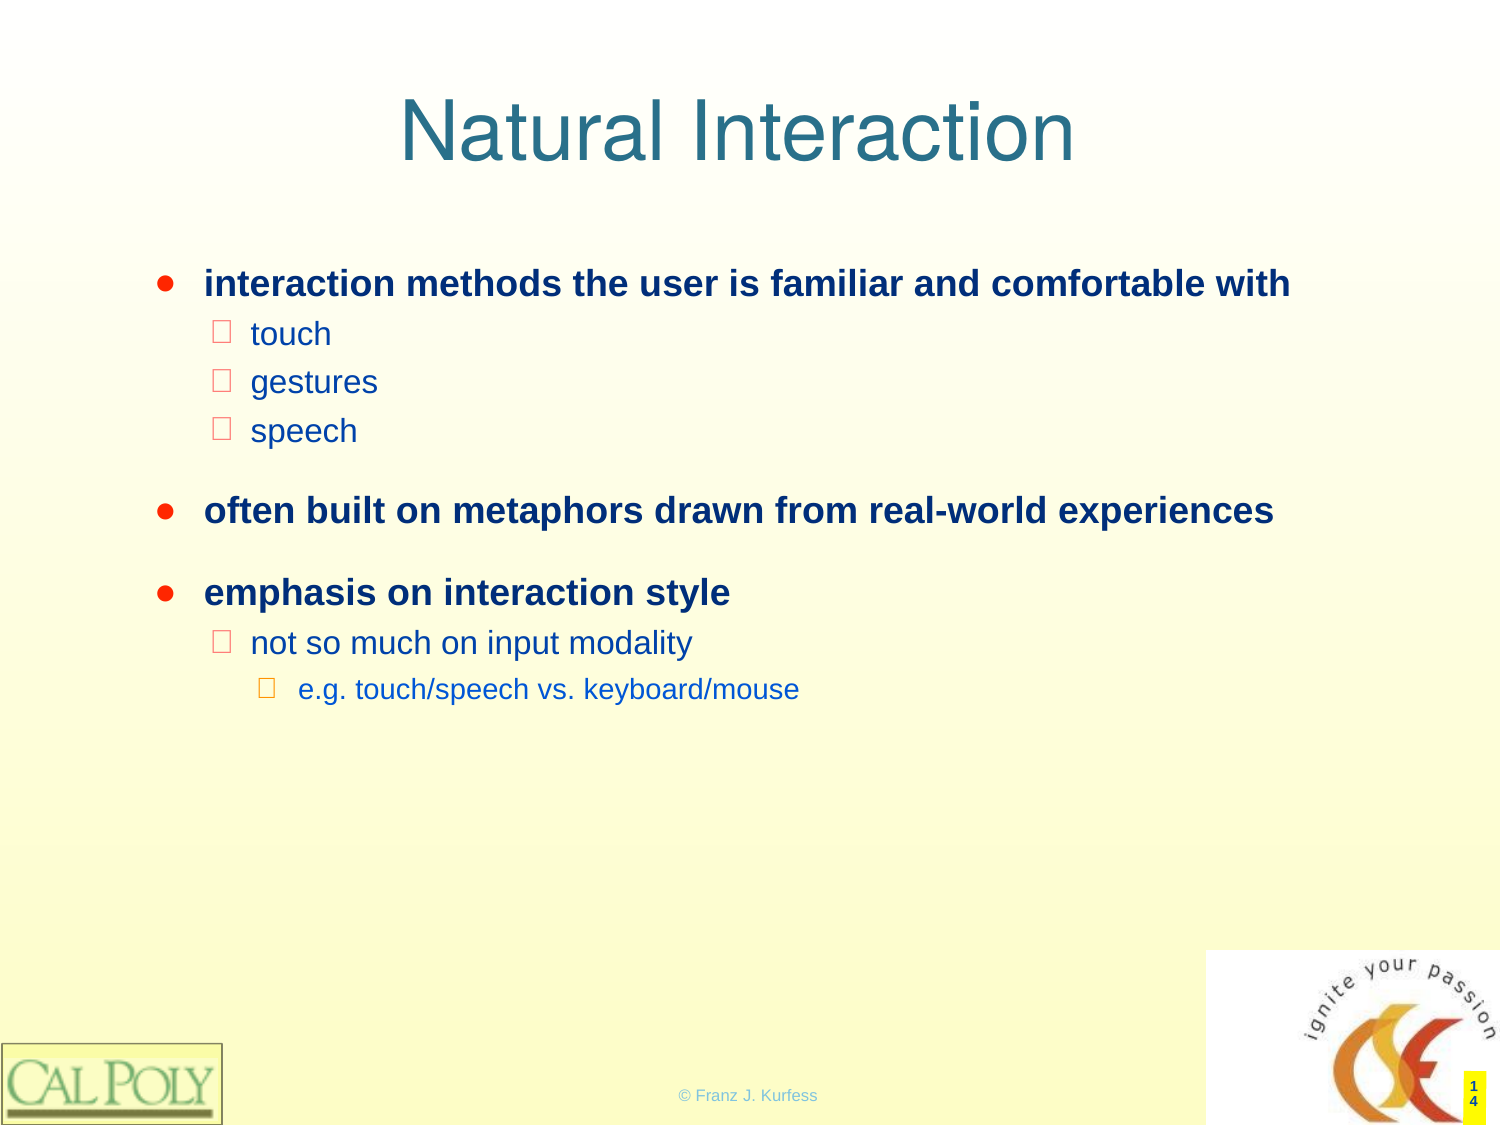

# Natural Interaction
interaction methods the user is familiar and comfortable with
touch
gestures
speech
often built on metaphors drawn from real-world experiences
emphasis on interaction style
not so much on input modality
e.g. touch/speech vs. keyboard/mouse
14